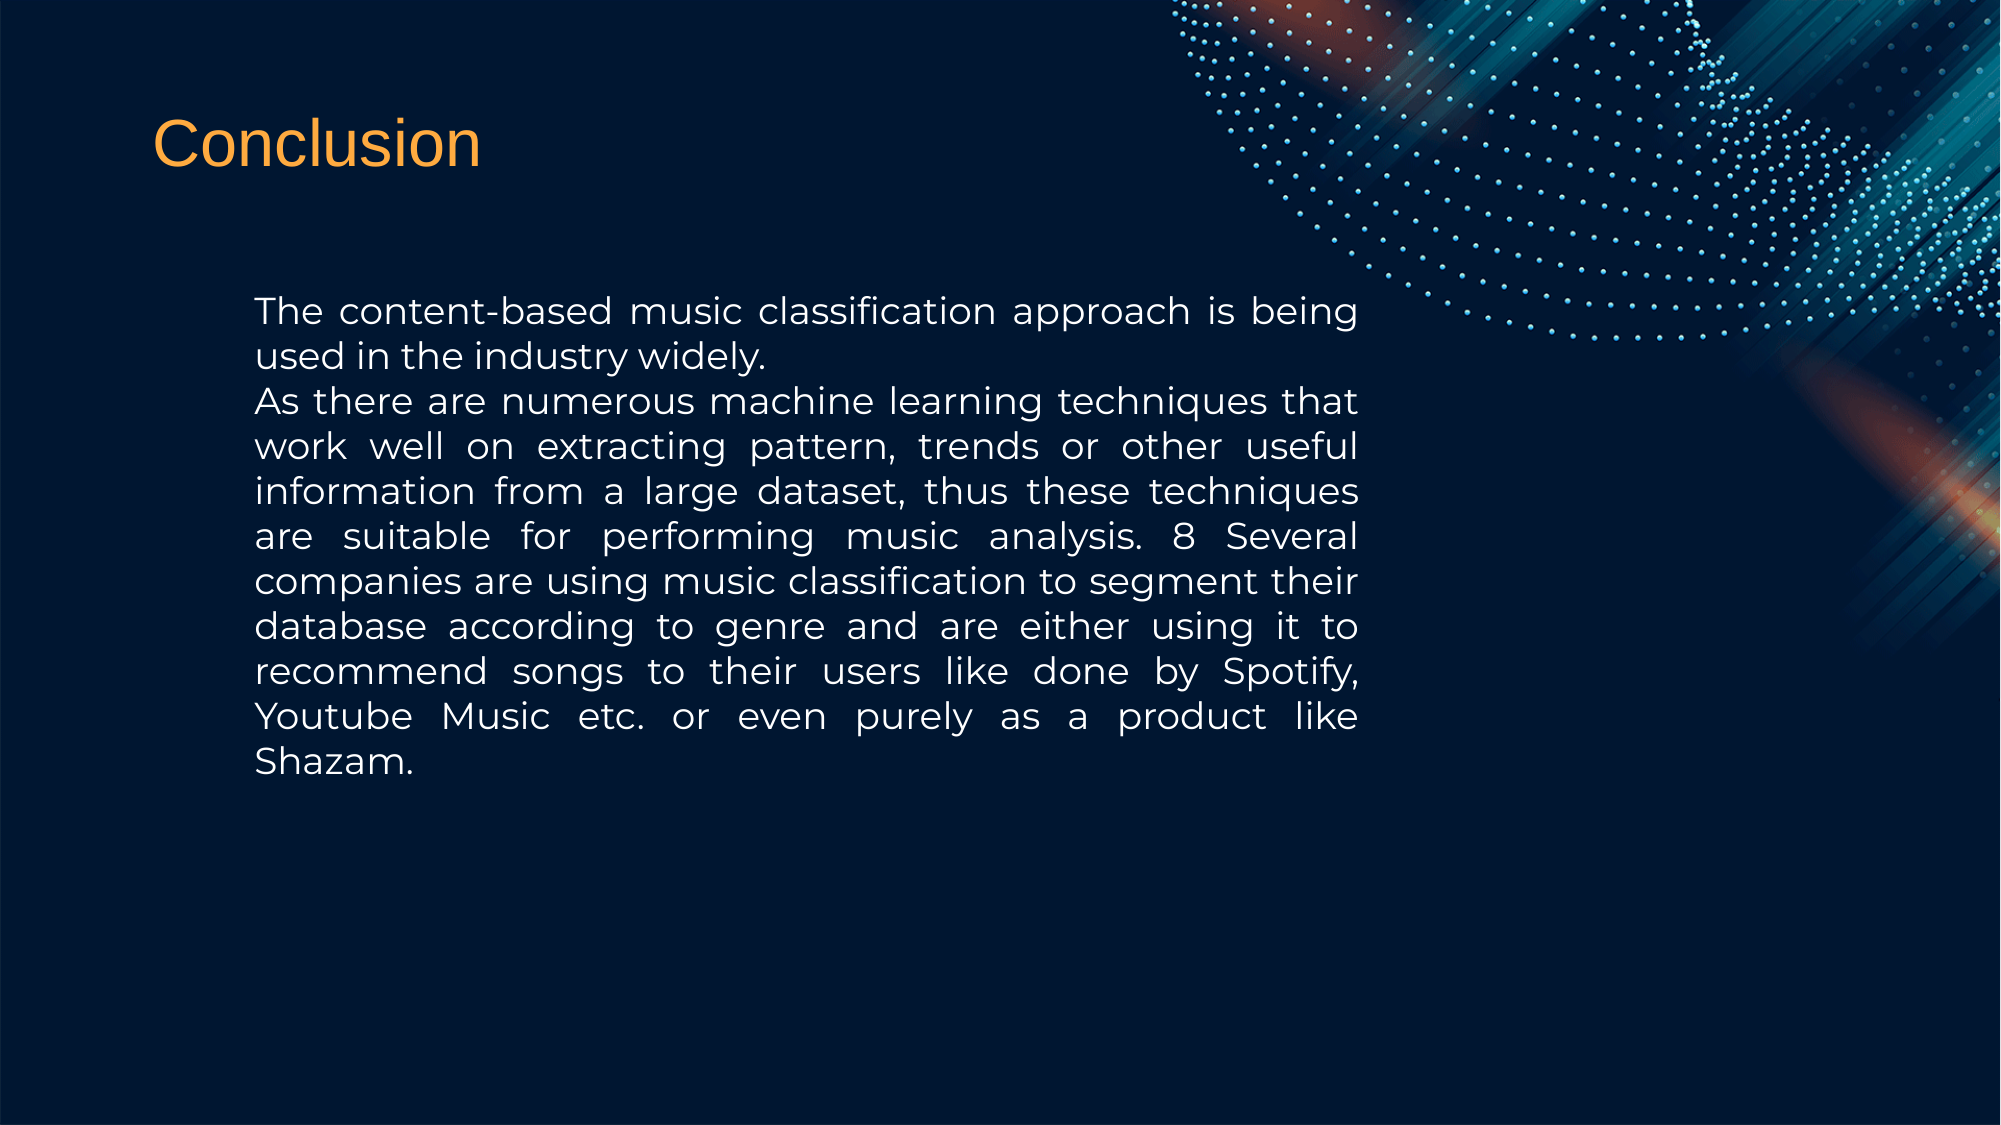

# Conclusion
The content-based music classification approach is being used in the industry widely.
As there are numerous machine learning techniques that work well on extracting pattern, trends or other useful information from a large dataset, thus these techniques are suitable for performing music analysis. 8 Several companies are using music classification to segment their database according to genre and are either using it to recommend songs to their users like done by Spotify, Youtube Music etc. or even purely as a product like Shazam.